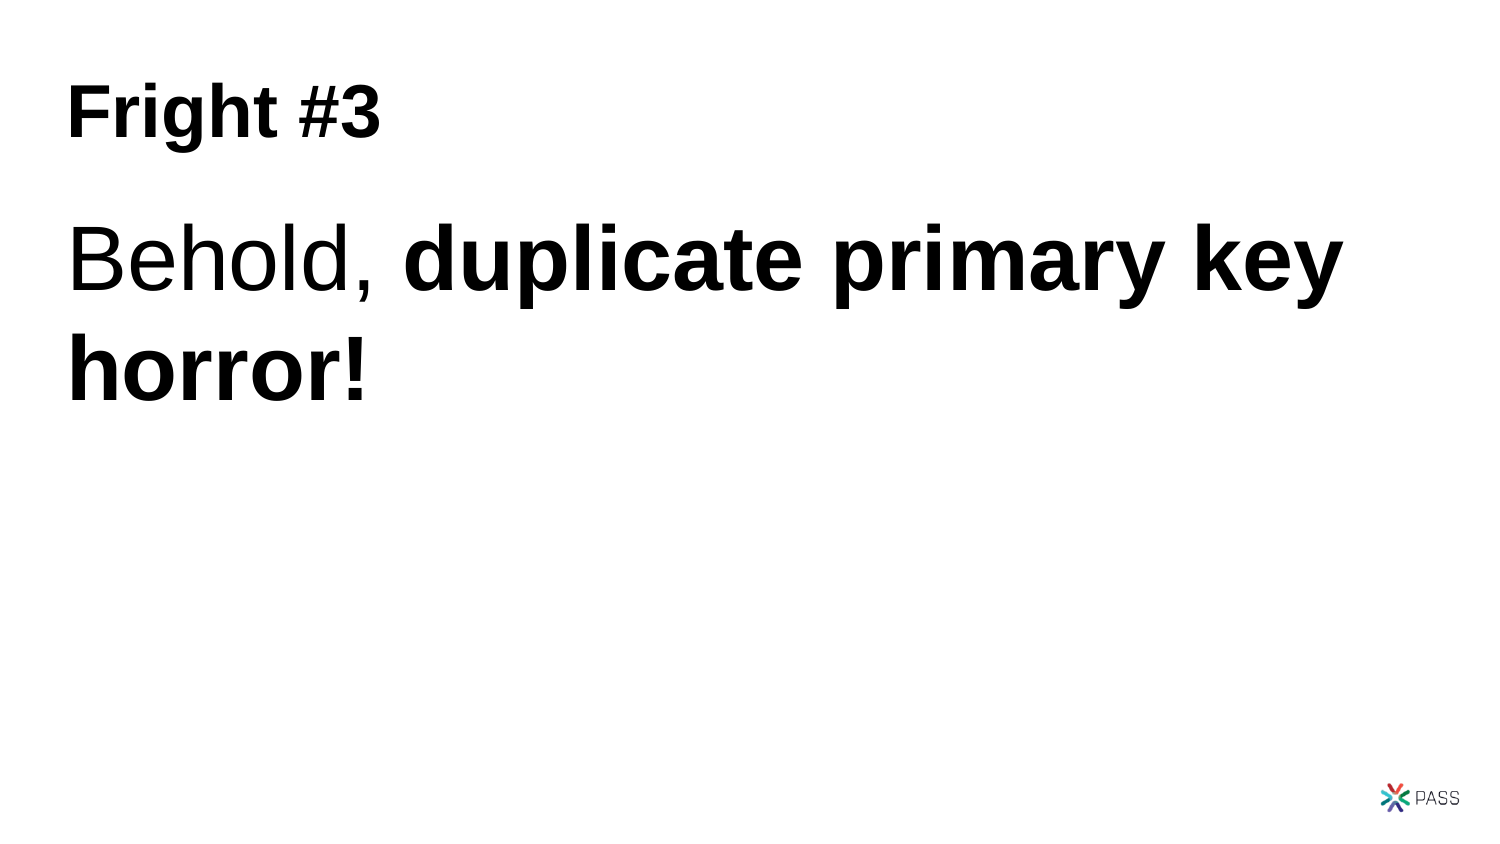

# Fright #3
Behold, duplicate primary key horror!